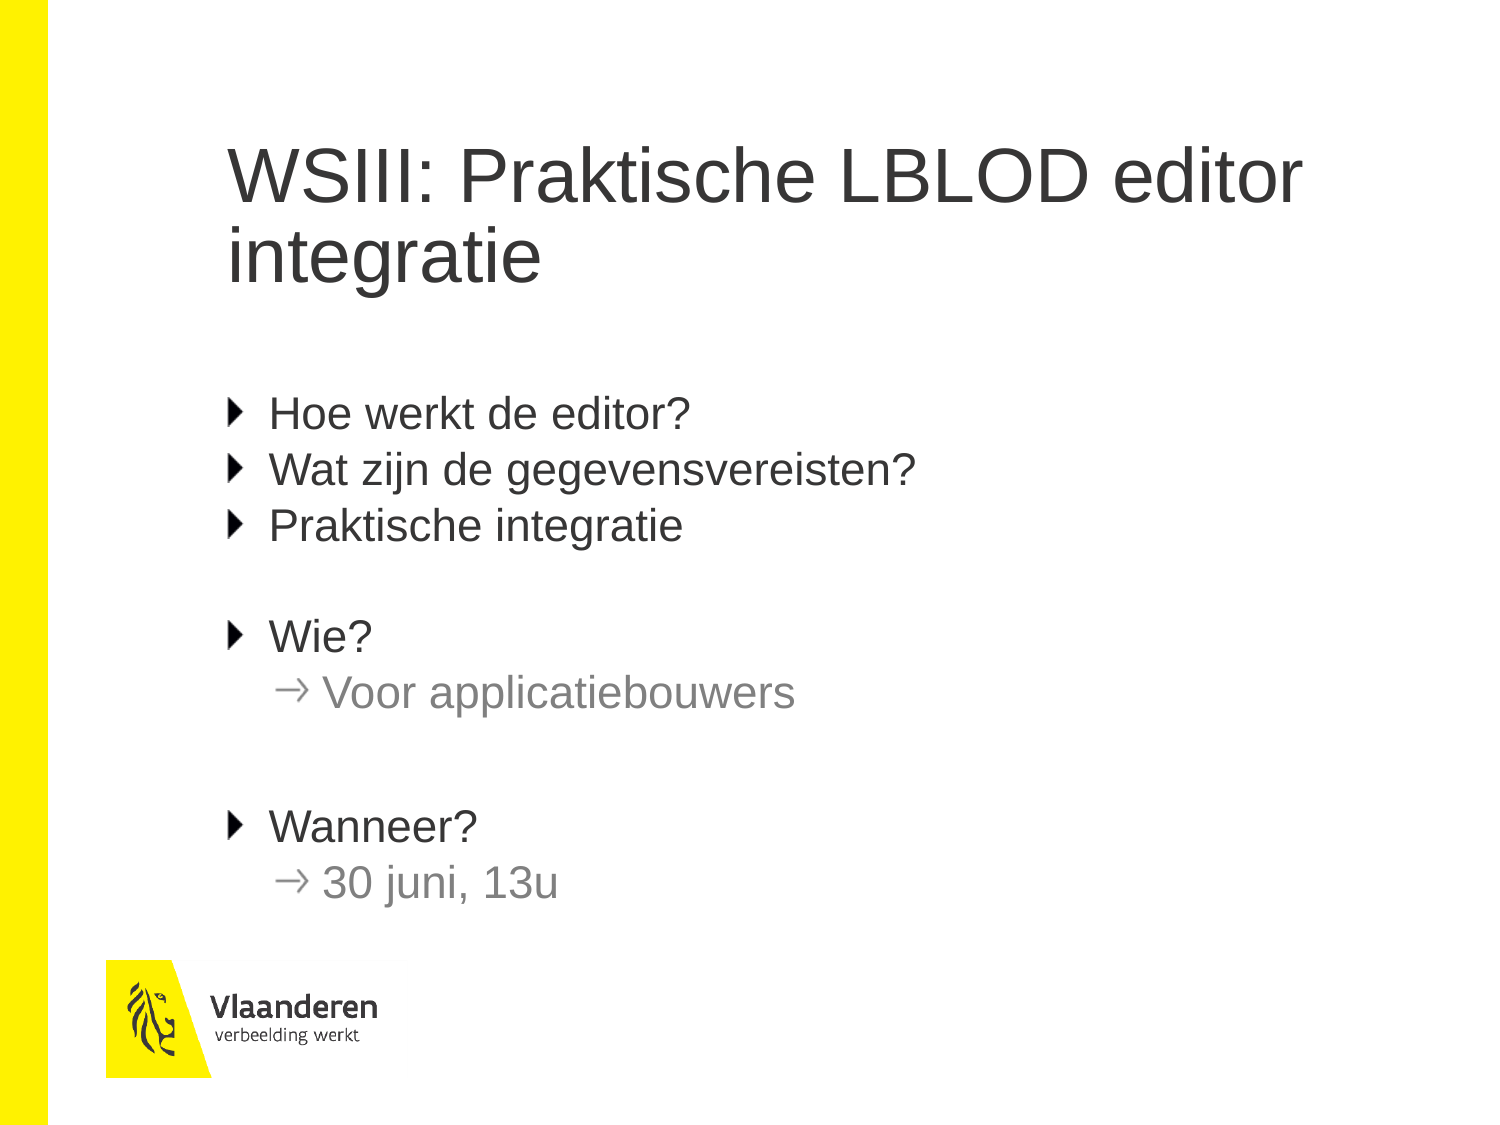

# WSIII: Praktische LBLOD editor integratie

Hoe werkt de editor?
Wat zijn de gegevensvereisten?
Praktische integratie

Wie?
Voor applicatiebouwers

Wanneer?
30 juni, 13u